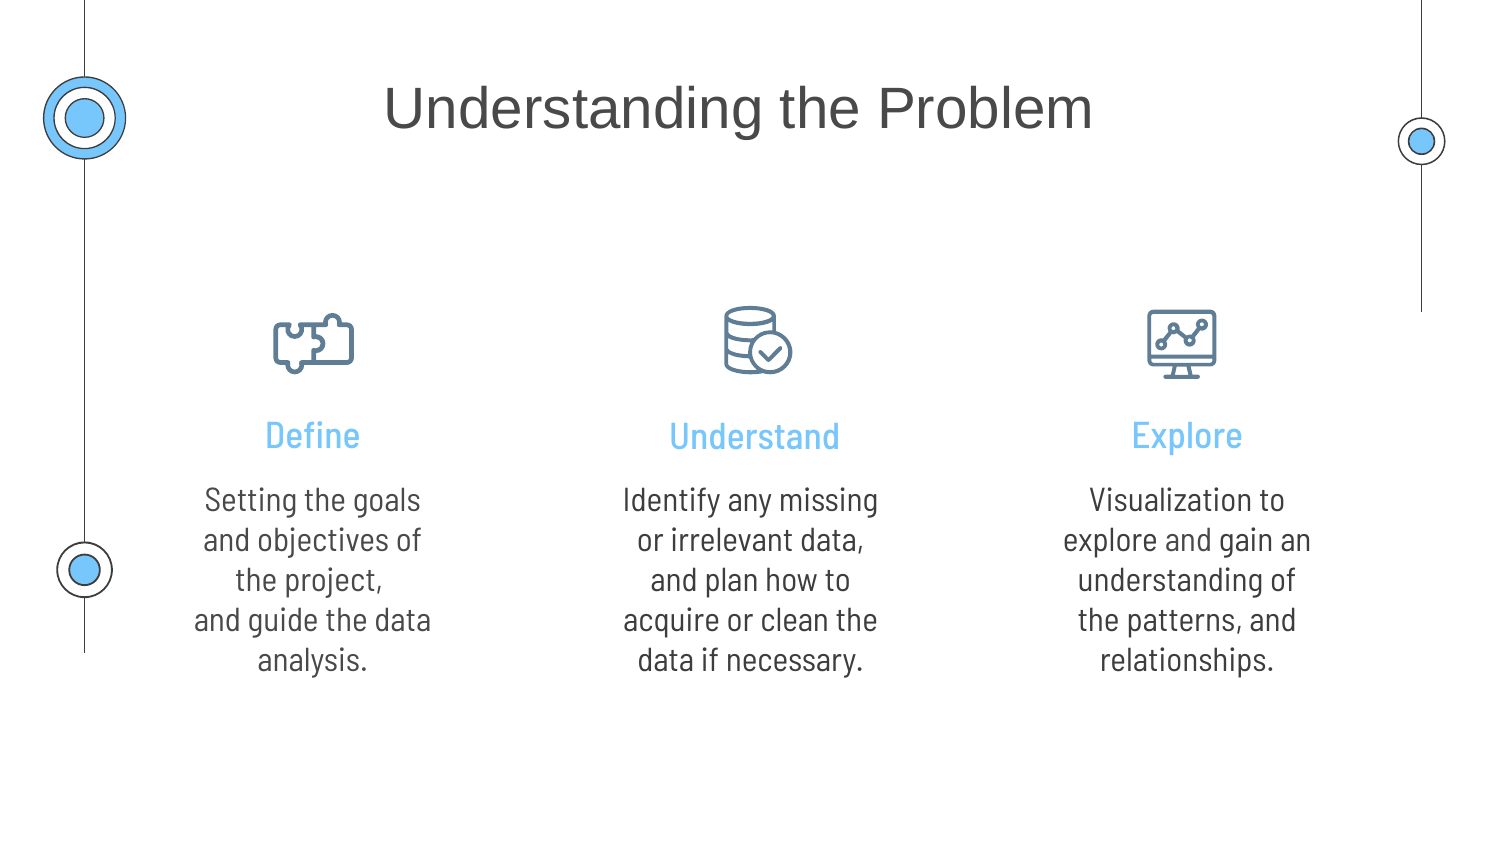

# Understanding the Problem

Define
Explore
Understand
Setting the goals and objectives of the project,
and guide the data analysis.
Identify any missing or irrelevant data, and plan how to acquire or clean the data if necessary.
Visualization to explore and gain an understanding of the patterns, and relationships.